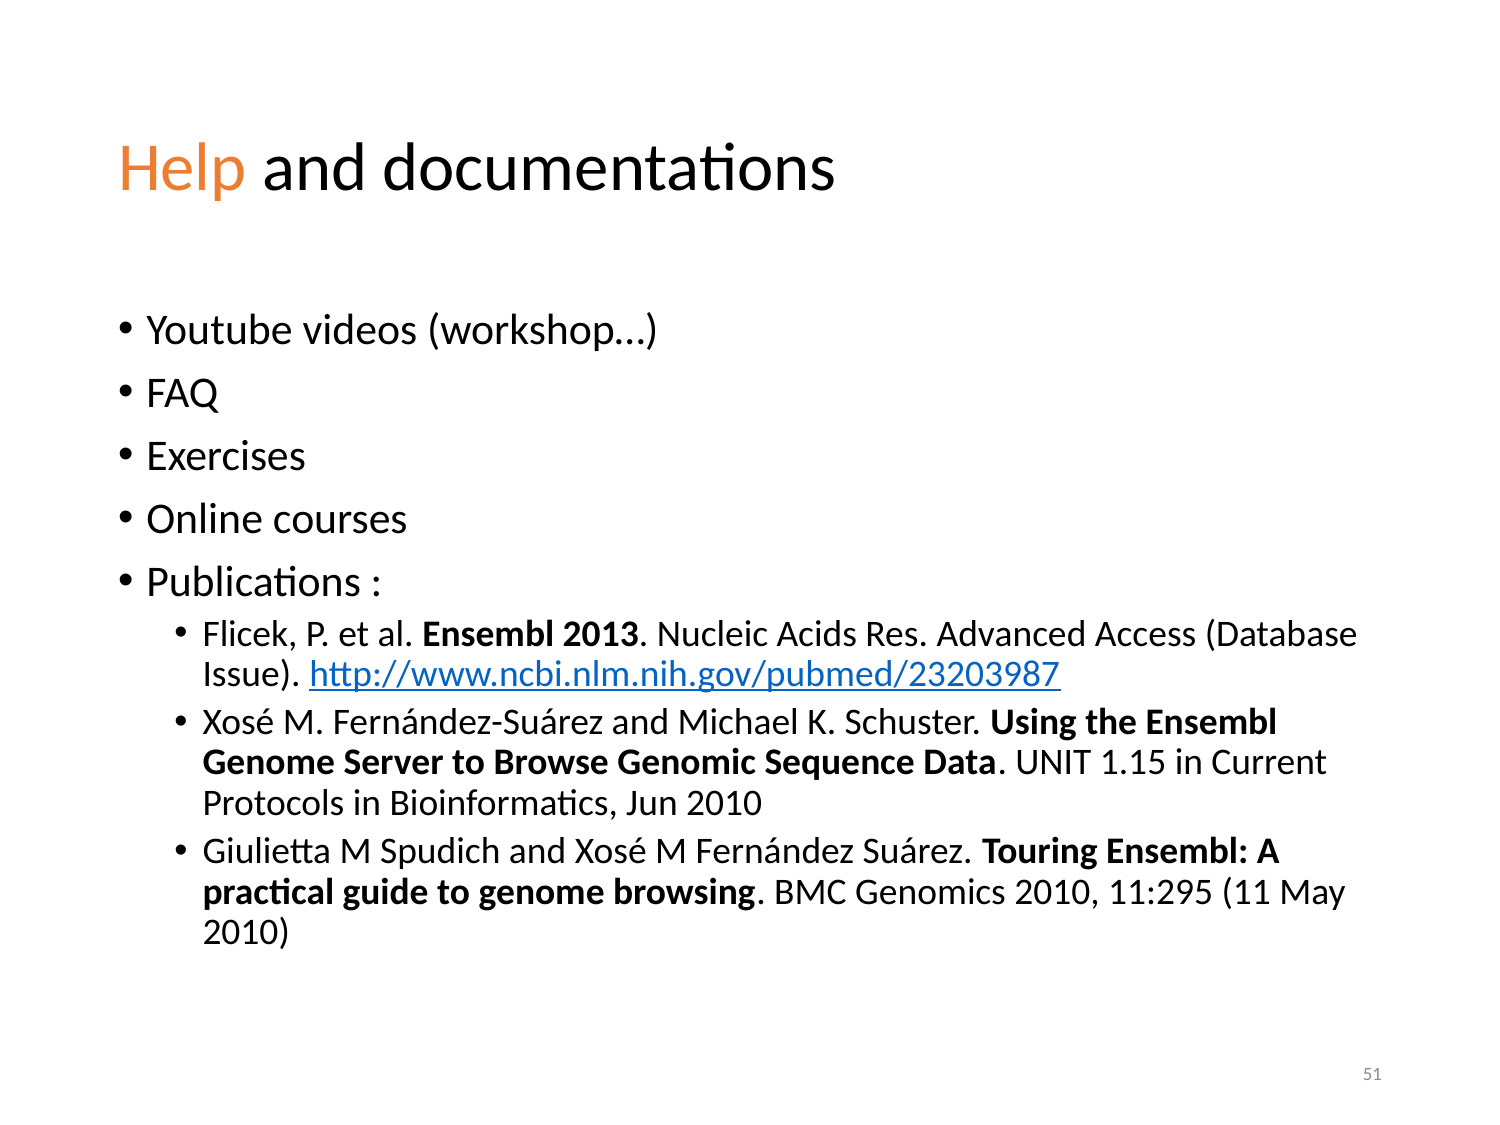

# Help and documentations
Youtube videos (workshop…)
FAQ
Exercises
Online courses
Publications :
Flicek, P. et al. Ensembl 2013. Nucleic Acids Res. Advanced Access (Database Issue). http://www.ncbi.nlm.nih.gov/pubmed/23203987
Xosé M. Fernández-Suárez and Michael K. Schuster. Using the Ensembl Genome Server to Browse Genomic Sequence Data. UNIT 1.15 in Current Protocols in Bioinformatics, Jun 2010
Giulietta M Spudich and Xosé M Fernández Suárez. Touring Ensembl: A practical guide to genome browsing. BMC Genomics 2010, 11:295 (11 May 2010)

51